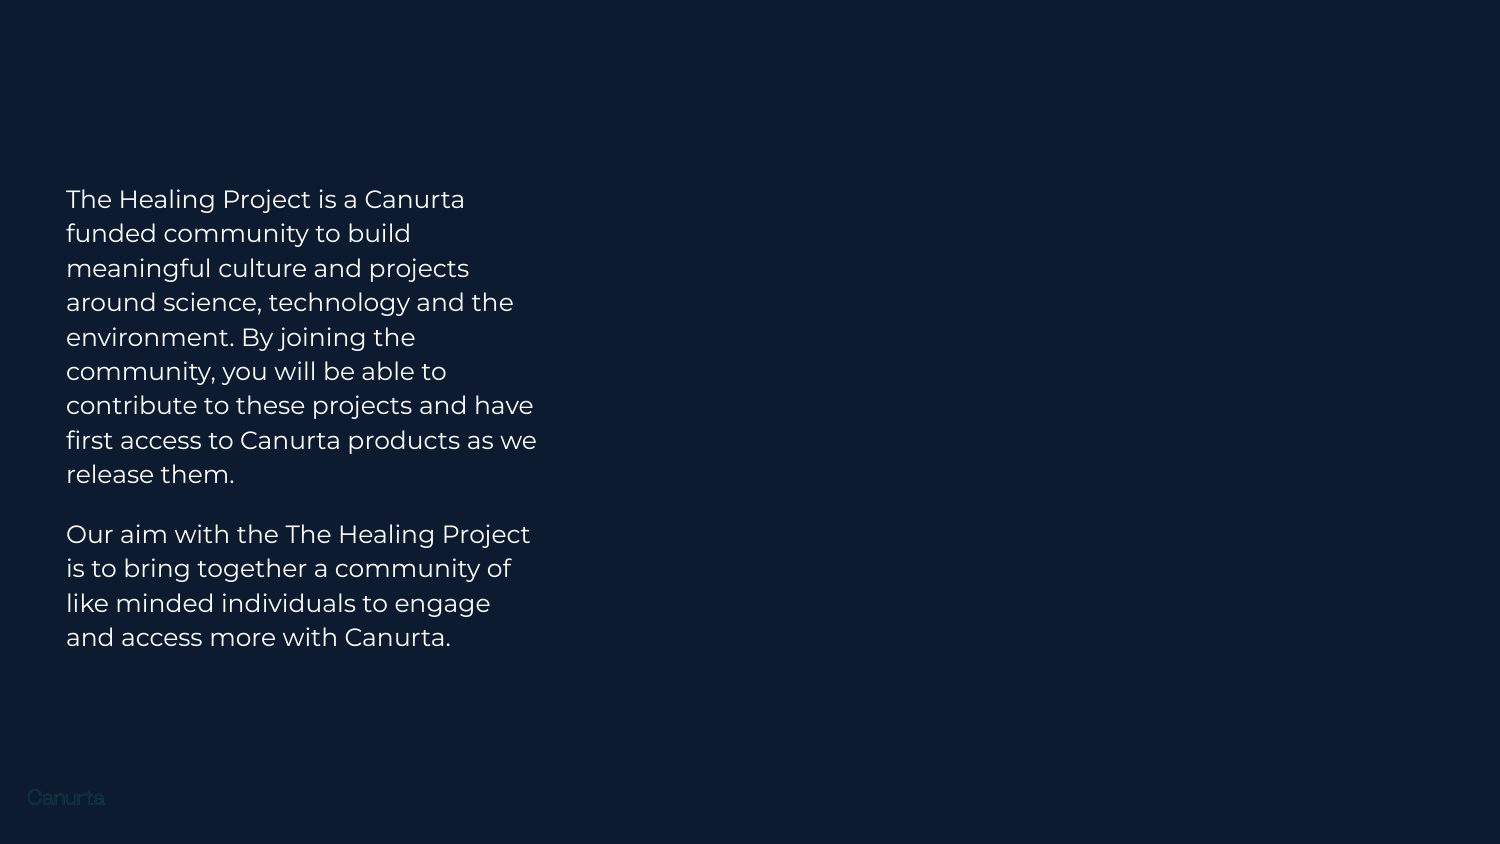

The Healing Project is a Canurta funded community to build meaningful culture and projects around science, technology and the environment. By joining the community, you will be able to contribute to these projects and have first access to Canurta products as we release them.
Our aim with the The Healing Project is to bring together a community of like minded individuals to engage and access more with Canurta.